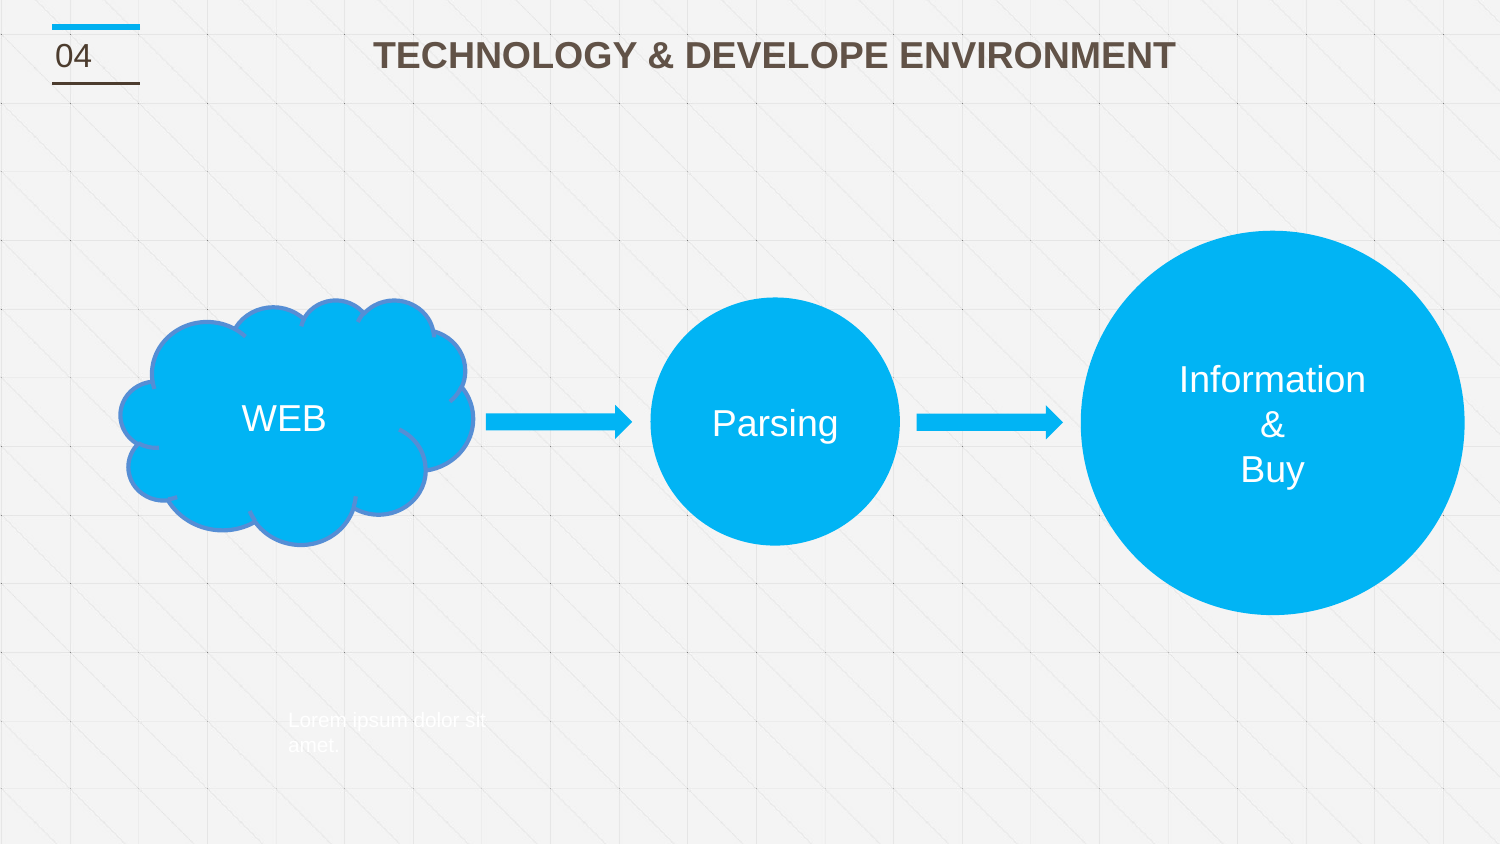

TECHNOLOGY & DEVELOPE ENVIRONMENT
04
Information
&
Buy
Parsing
WEB

Lorem ipsum dolor sit amet.